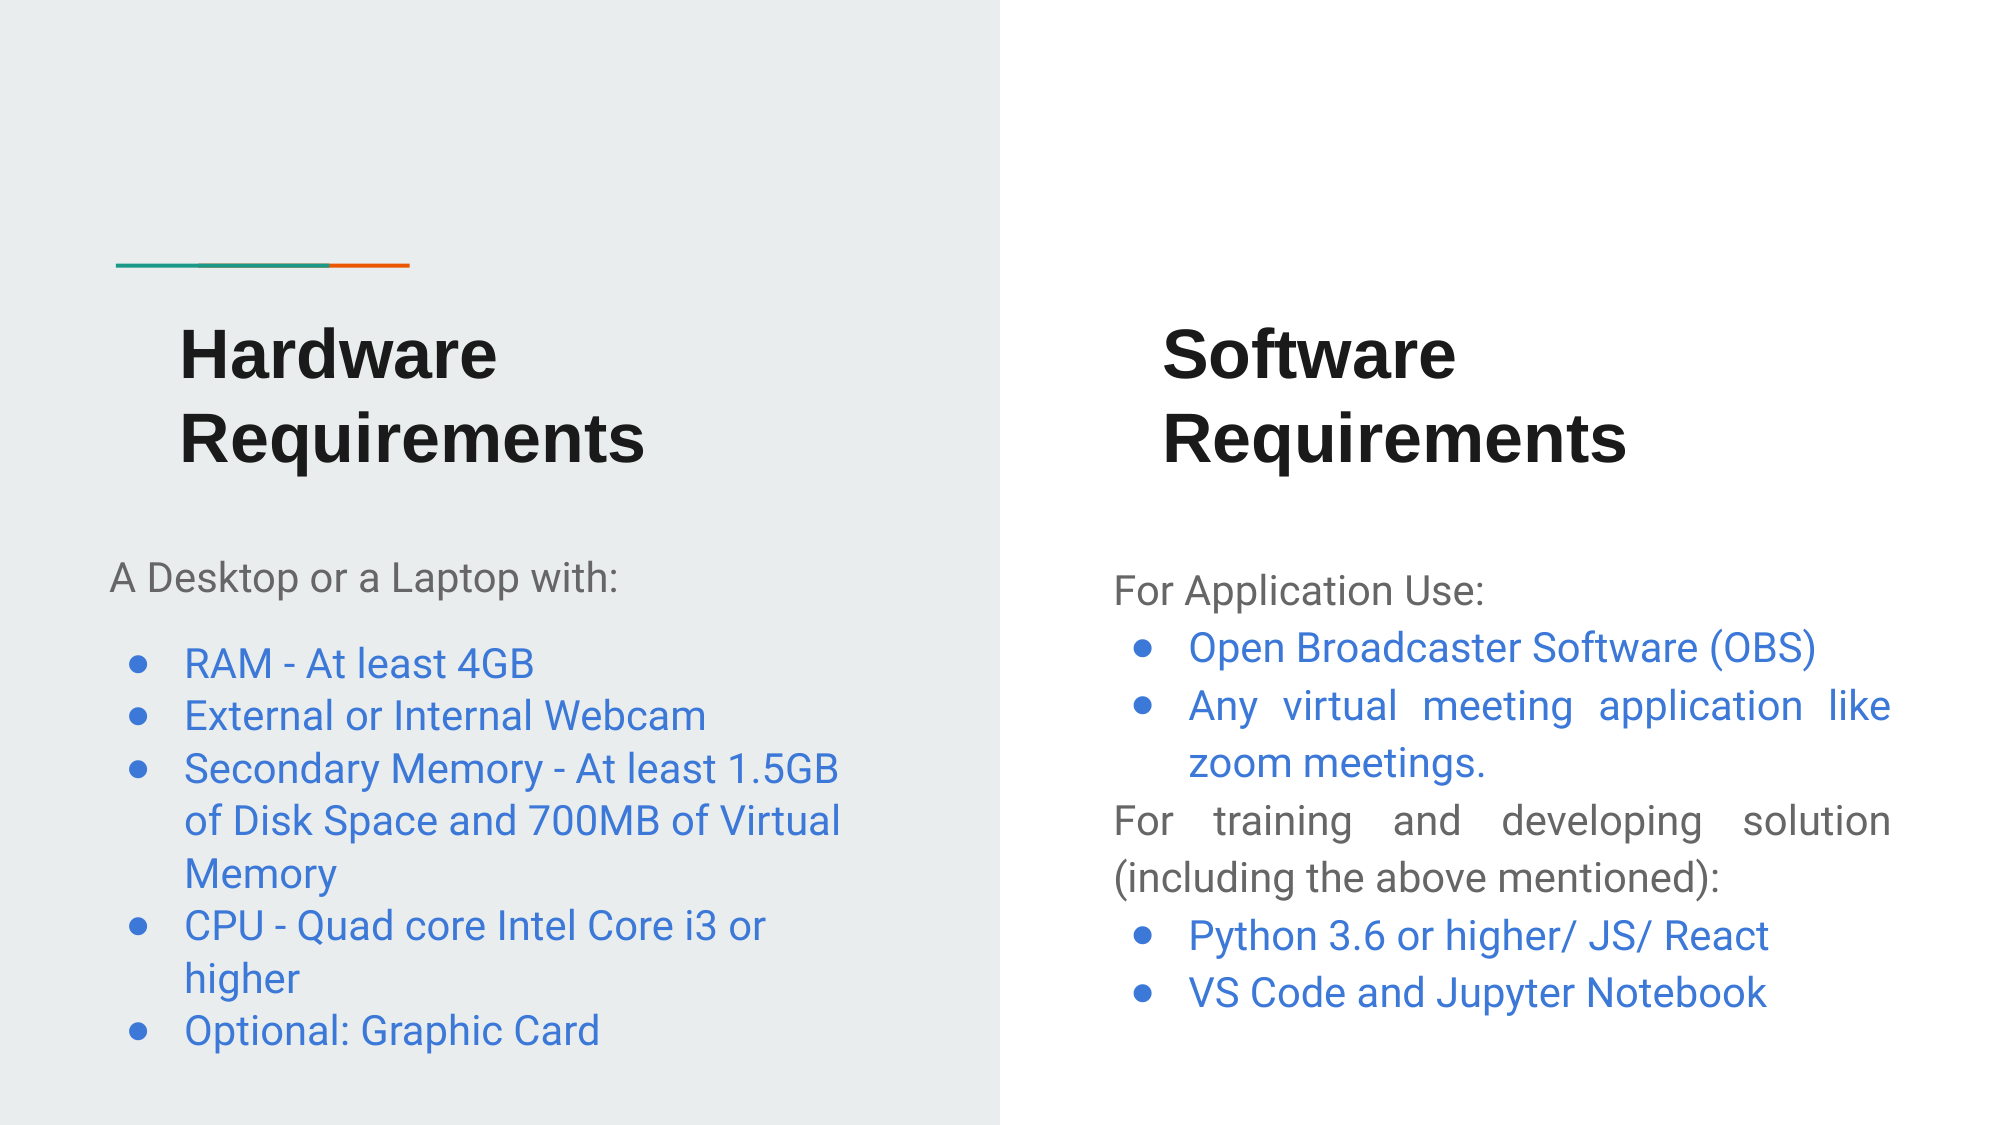

# Hardware Requirements
Software Requirements
A Desktop or a Laptop with:
RAM - At least 4GB
External or Internal Webcam
Secondary Memory - At least 1.5GB of Disk Space and 700MB of Virtual Memory
CPU - Quad core Intel Core i3 or higher
Optional: Graphic Card

For Application Use:
Open Broadcaster Software (OBS)
Any virtual meeting application like zoom meetings.
For training and developing solution (including the above mentioned):
Python 3.6 or higher/ JS/ React
VS Code and Jupyter Notebook